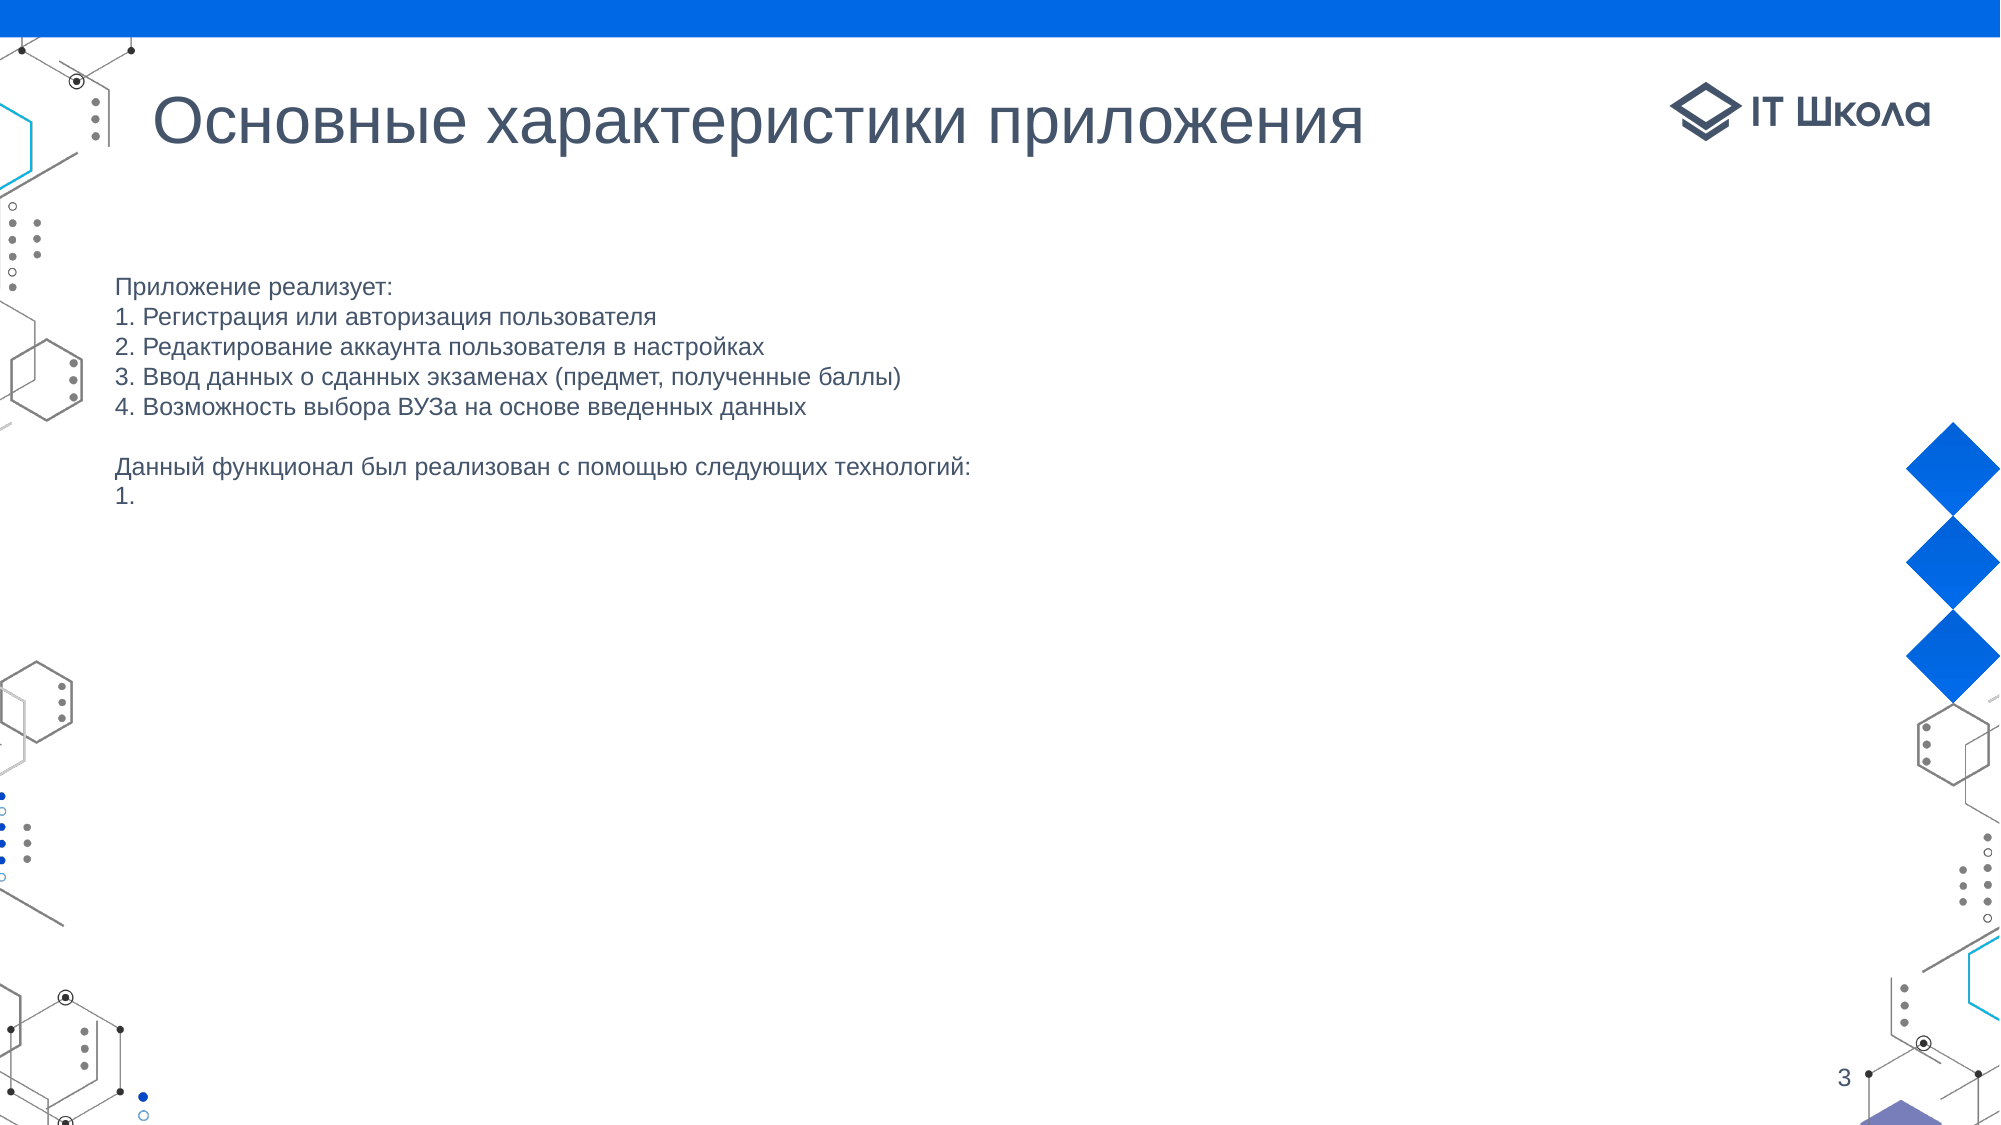

Основные характеристики приложения
Приложение реализует:
1. Регистрация или авторизация пользователя
2. Редактирование аккаунта пользователя в настройках
3. Ввод данных о сданных экзаменах (предмет, полученные баллы)
4. Возможность выбора ВУЗа на основе введенных данных

Данный функционал был реализован с помощью следующих технологий:
1.
3